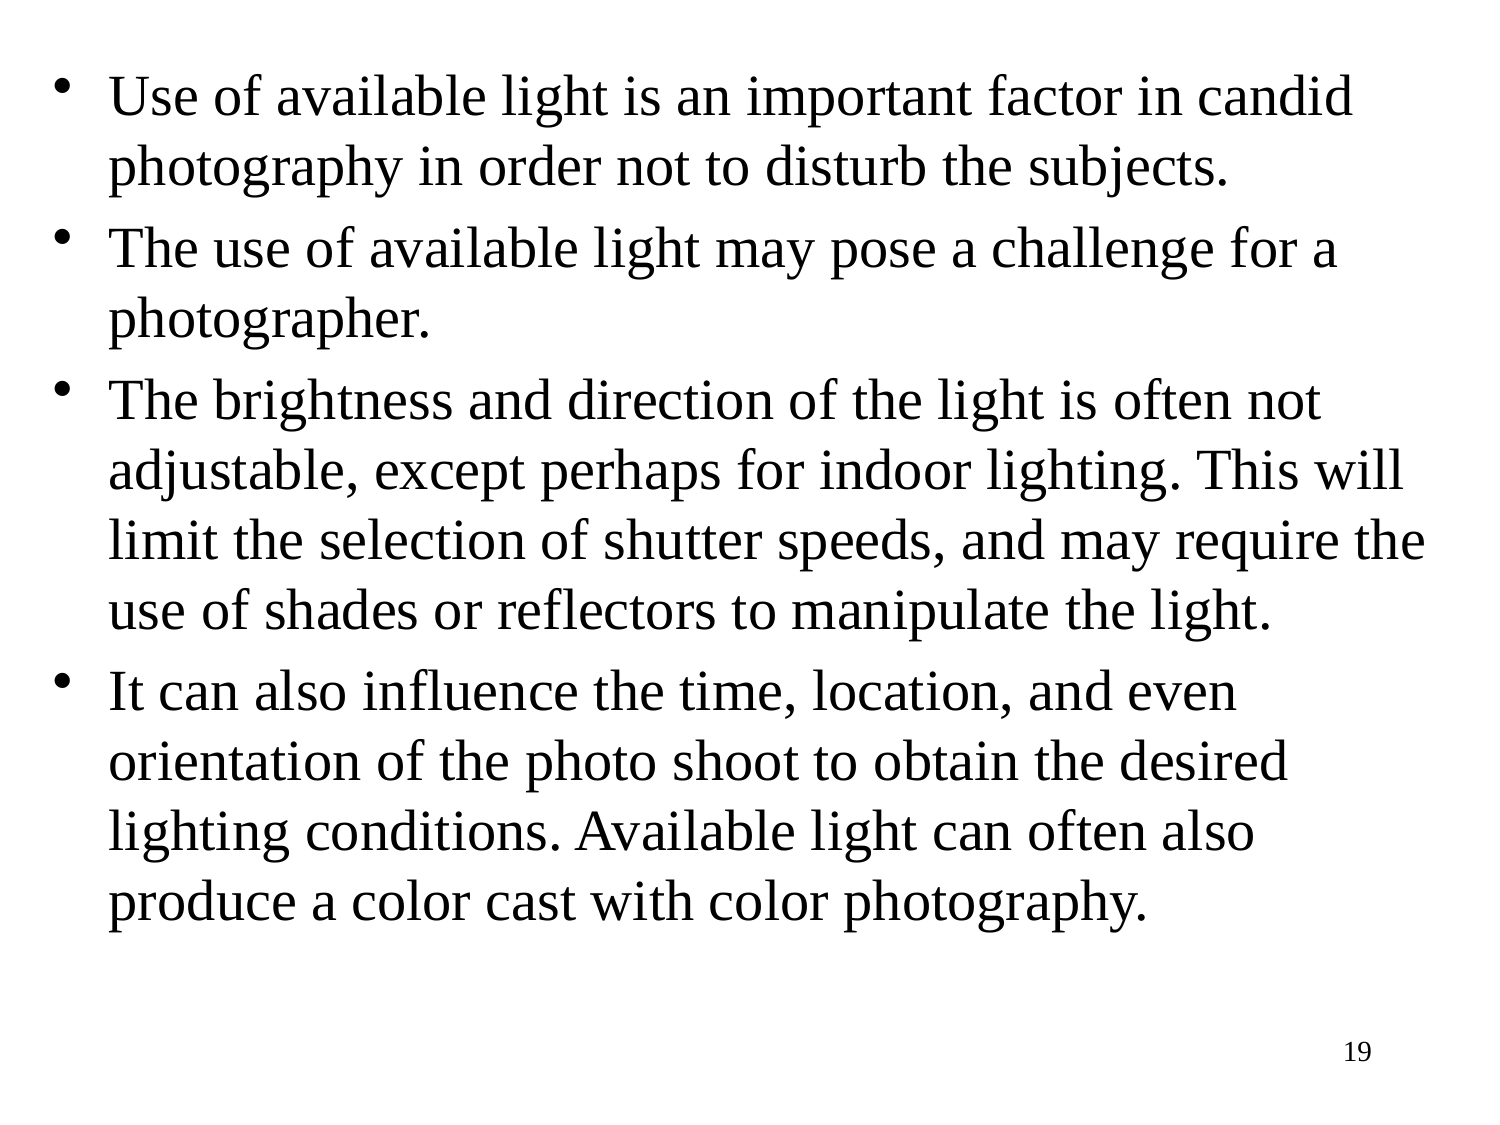

Use of available light is an important factor in candid photography in order not to disturb the subjects.
The use of available light may pose a challenge for a photographer.
The brightness and direction of the light is often not adjustable, except perhaps for indoor lighting. This will limit the selection of shutter speeds, and may require the use of shades or reflectors to manipulate the light.
It can also influence the time, location, and even orientation of the photo shoot to obtain the desired lighting conditions. Available light can often also produce a color cast with color photography.
19